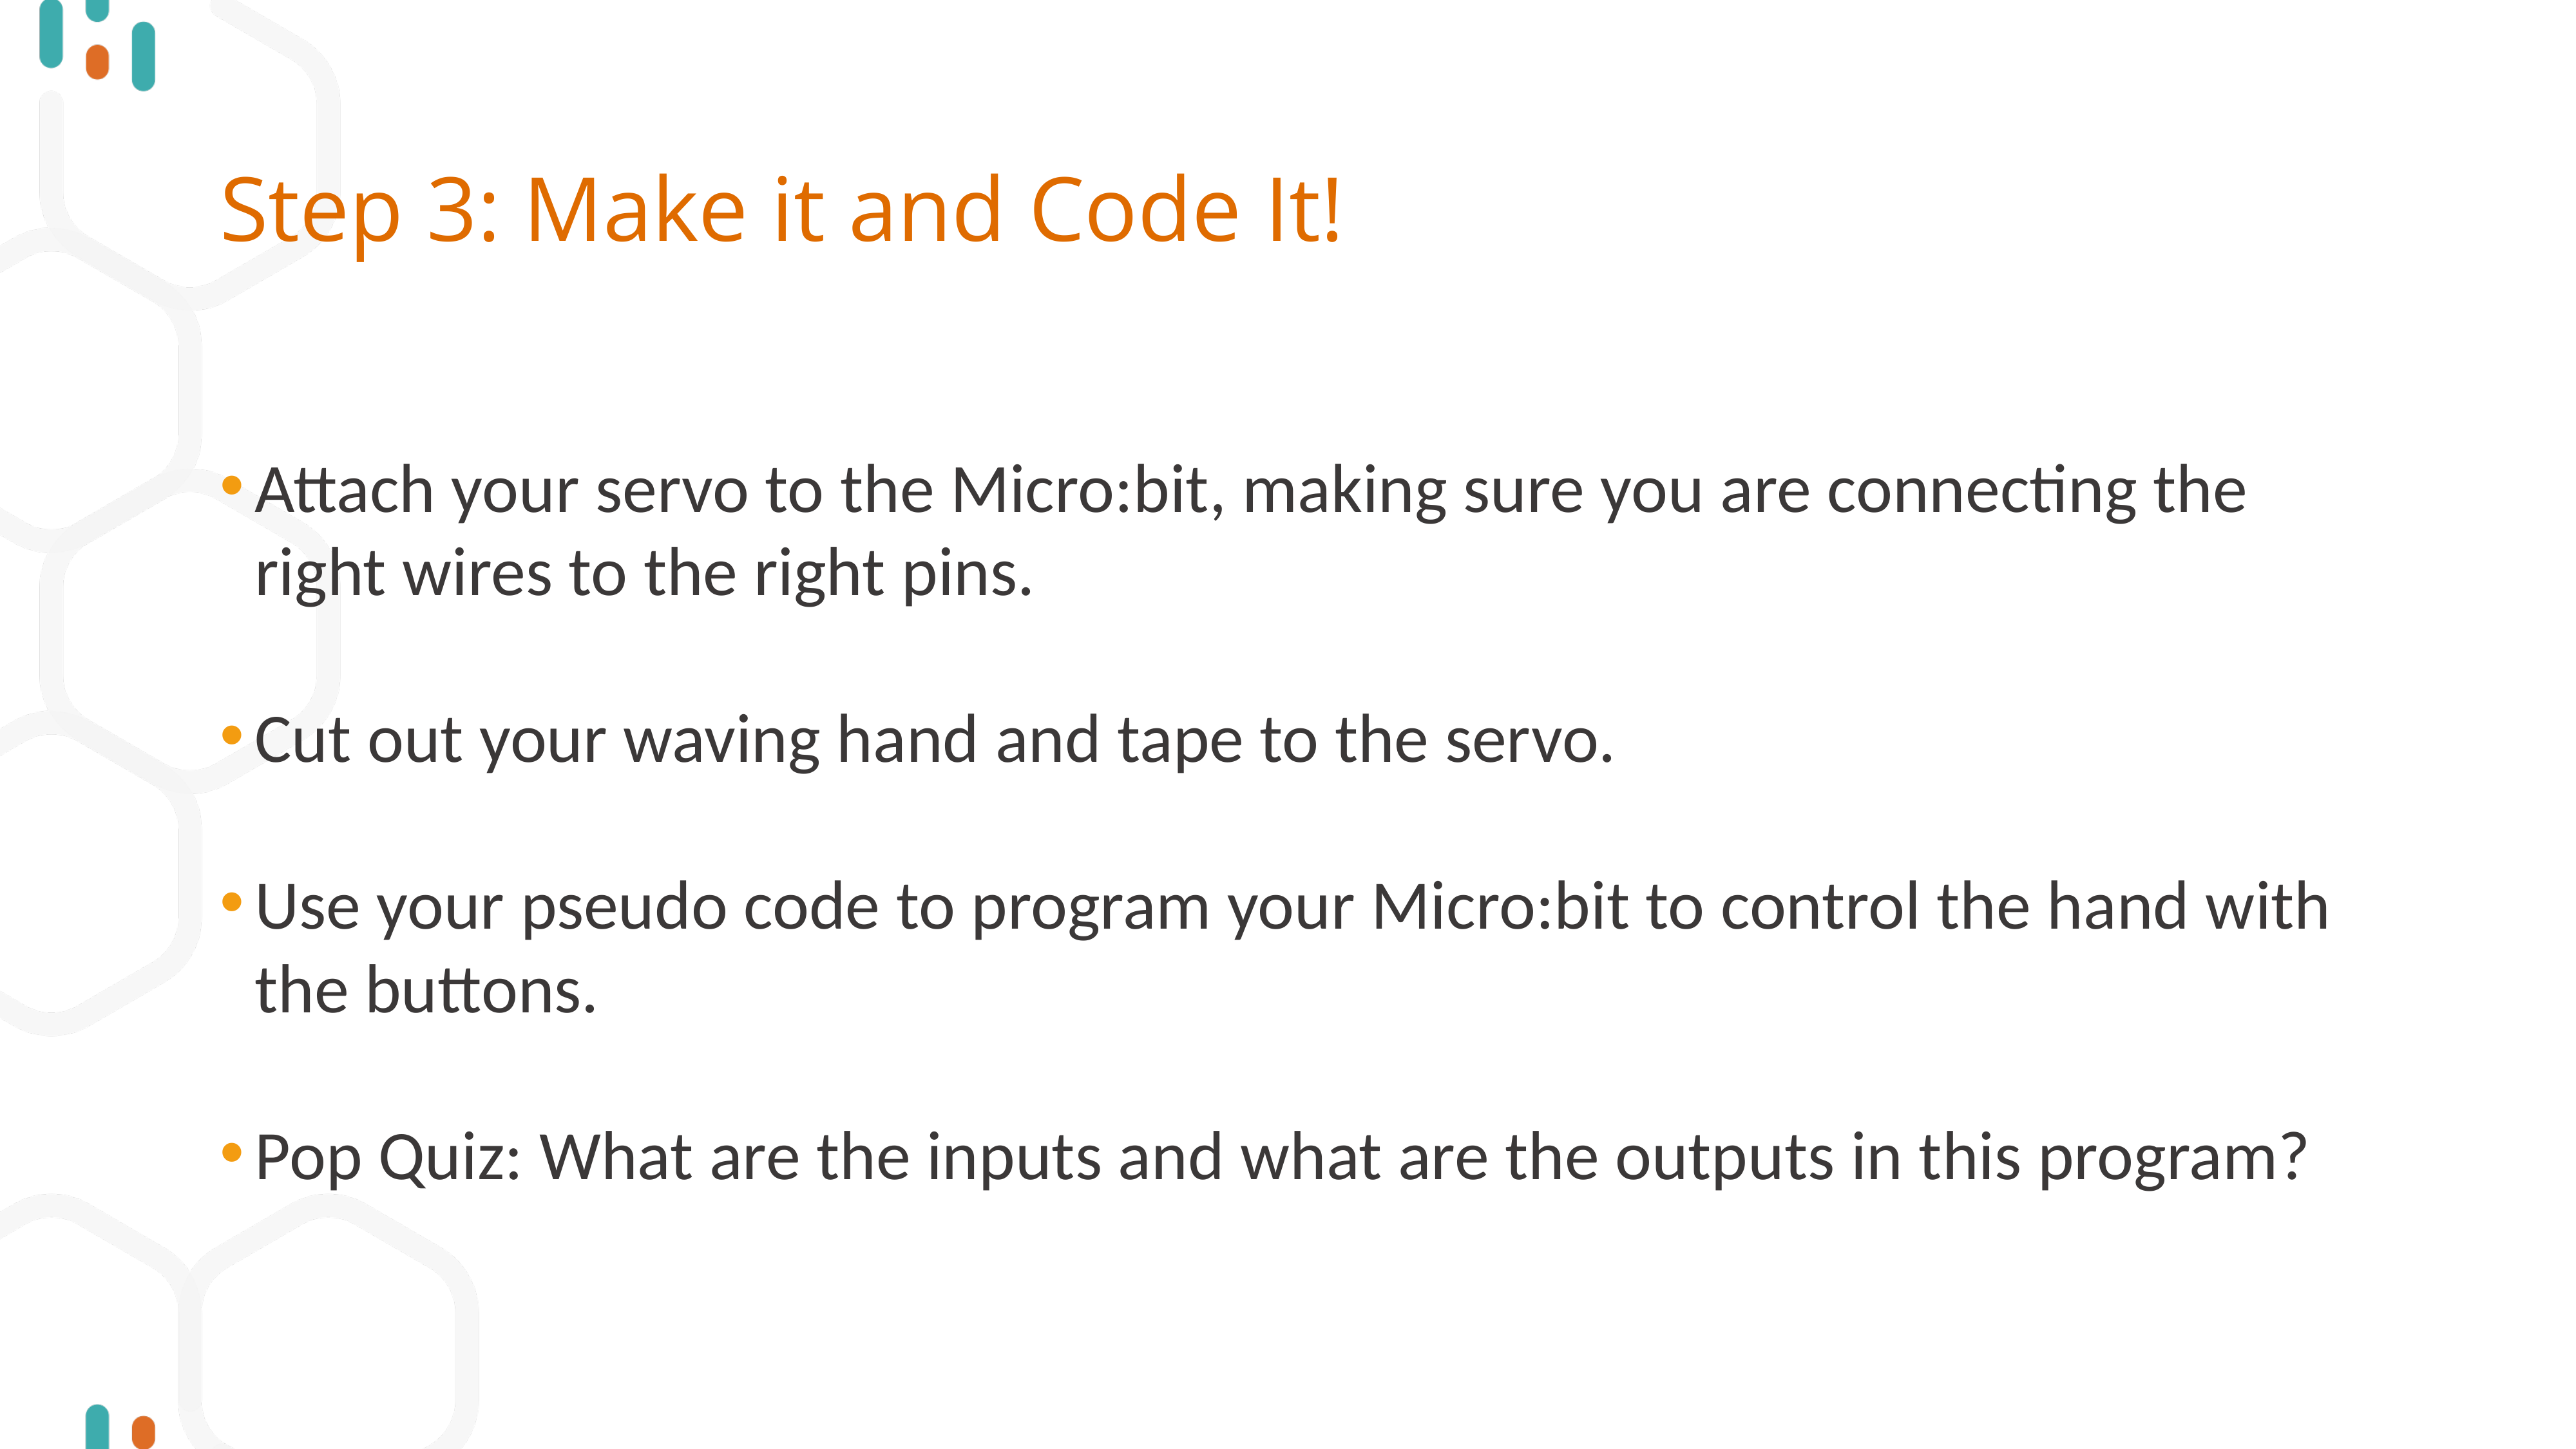

# Step 3: Make it and Code It!

Attach your servo to the Micro:bit, making sure you are connecting the right wires to the right pins.

Cut out your waving hand and tape to the servo.

Use your pseudo code to program your Micro:bit to control the hand with the buttons.

Pop Quiz: What are the inputs and what are the outputs in this program?